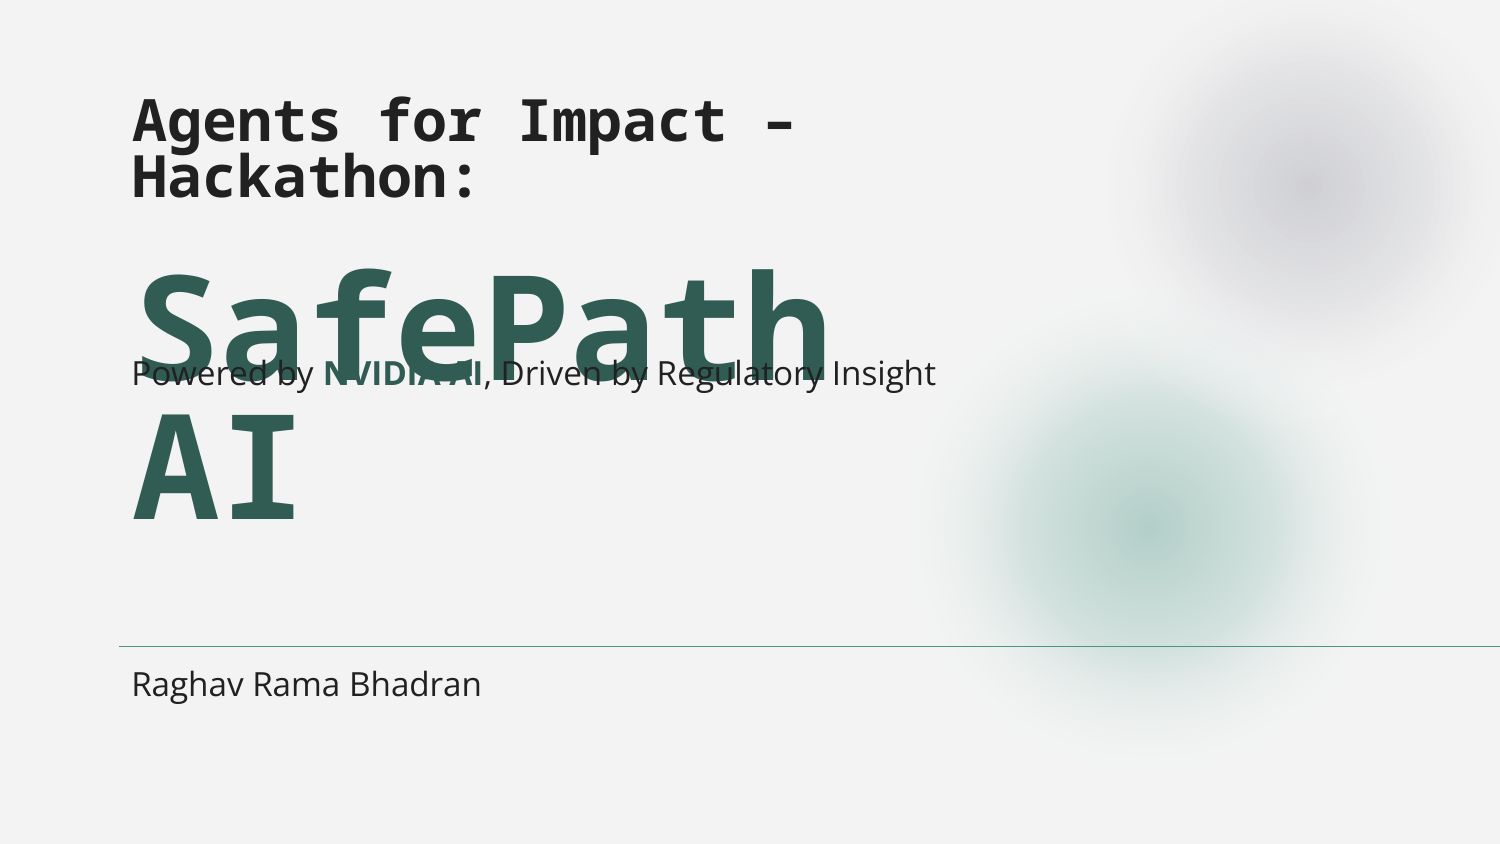

# Agents for Impact – Hackathon: SafePath AI
Powered by NVIDIA AI, Driven by Regulatory Insight
Raghav Rama Bhadran